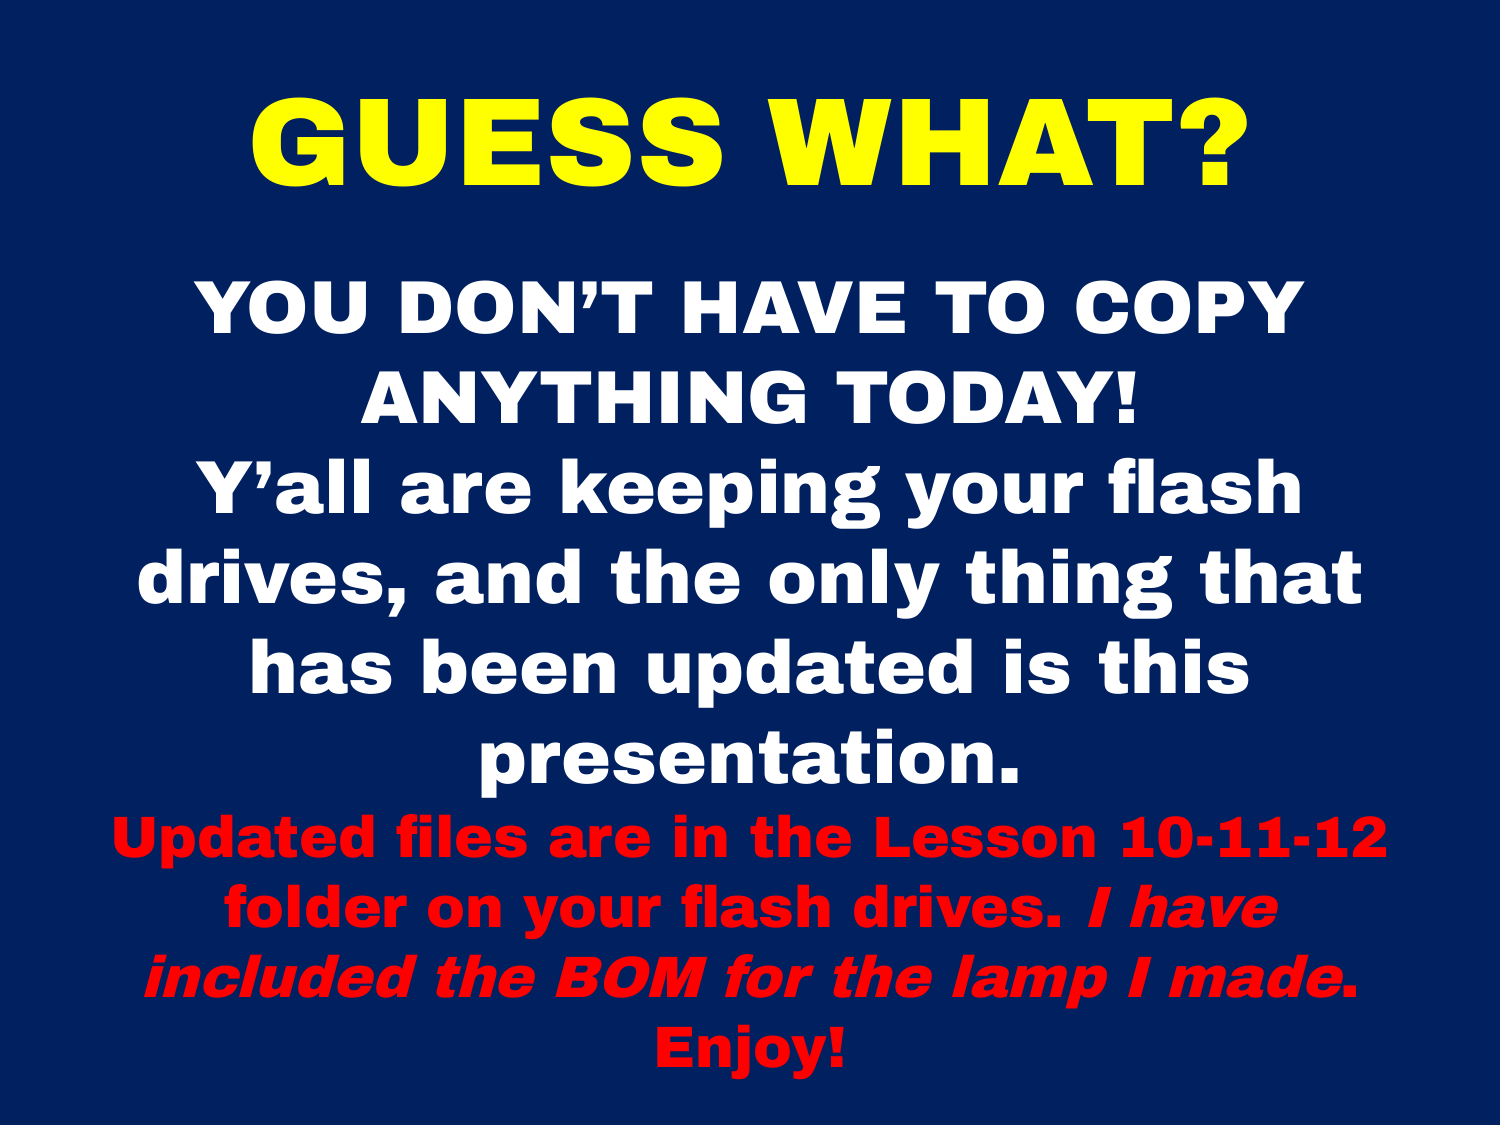

# GUESS WHAT?
YOU DON’T HAVE TO COPY ANYTHING TODAY!
Y’all are keeping your flash drives, and the only thing that has been updated is this presentation.
Updated files are in the Lesson 10-11-12 folder on your flash drives. I have included the BOM for the lamp I made. Enjoy!